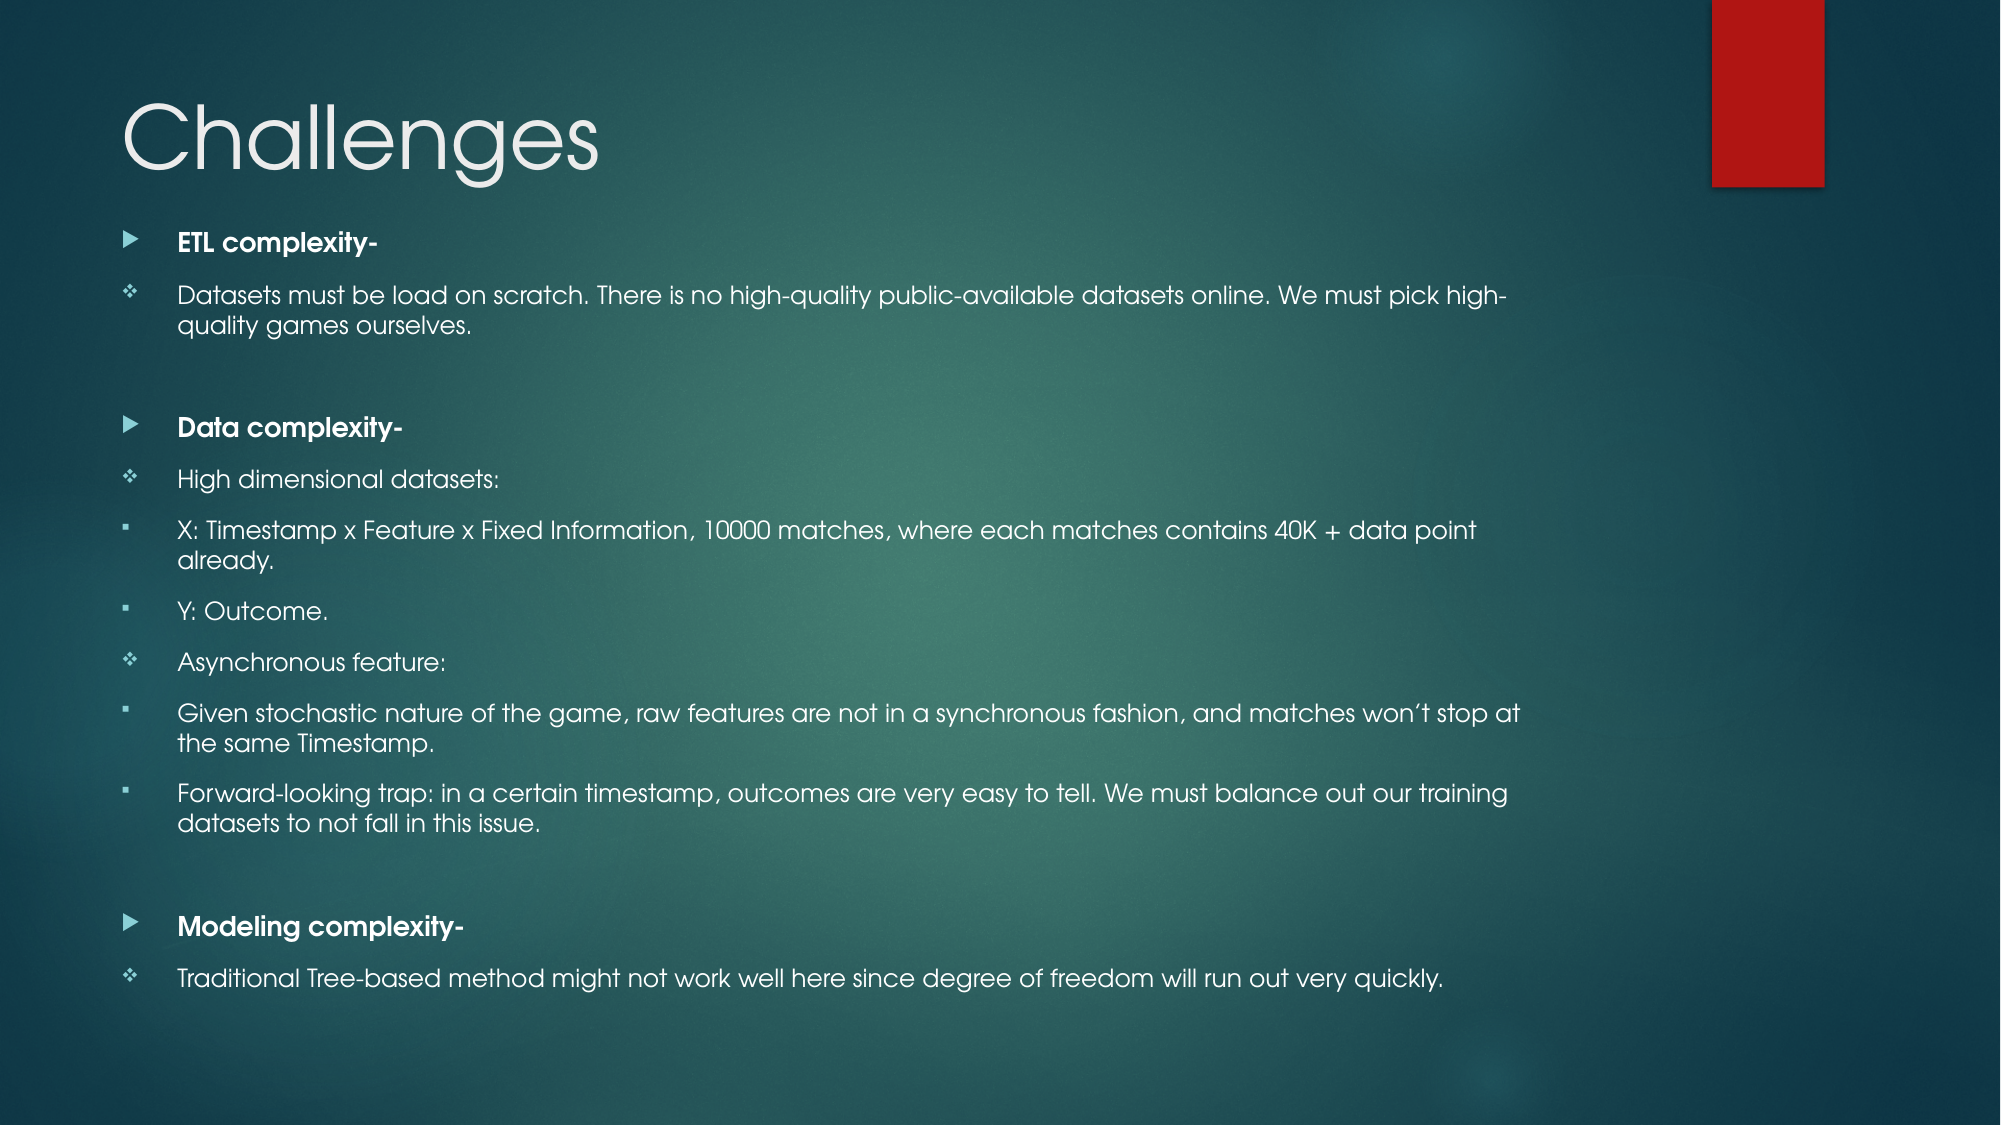

# Challenges
ETL complexity-
Datasets must be load on scratch. There is no high-quality public-available datasets online. We must pick high-quality games ourselves.

Data complexity-
High dimensional datasets:
X: Timestamp x Feature x Fixed Information, 10000 matches, where each matches contains 40K + data point already.
Y: Outcome.
Asynchronous feature:
Given stochastic nature of the game, raw features are not in a synchronous fashion, and matches won’t stop at the same Timestamp.
Forward-looking trap: in a certain timestamp, outcomes are very easy to tell. We must balance out our training datasets to not fall in this issue.

Modeling complexity-
Traditional Tree-based method might not work well here since degree of freedom will run out very quickly.